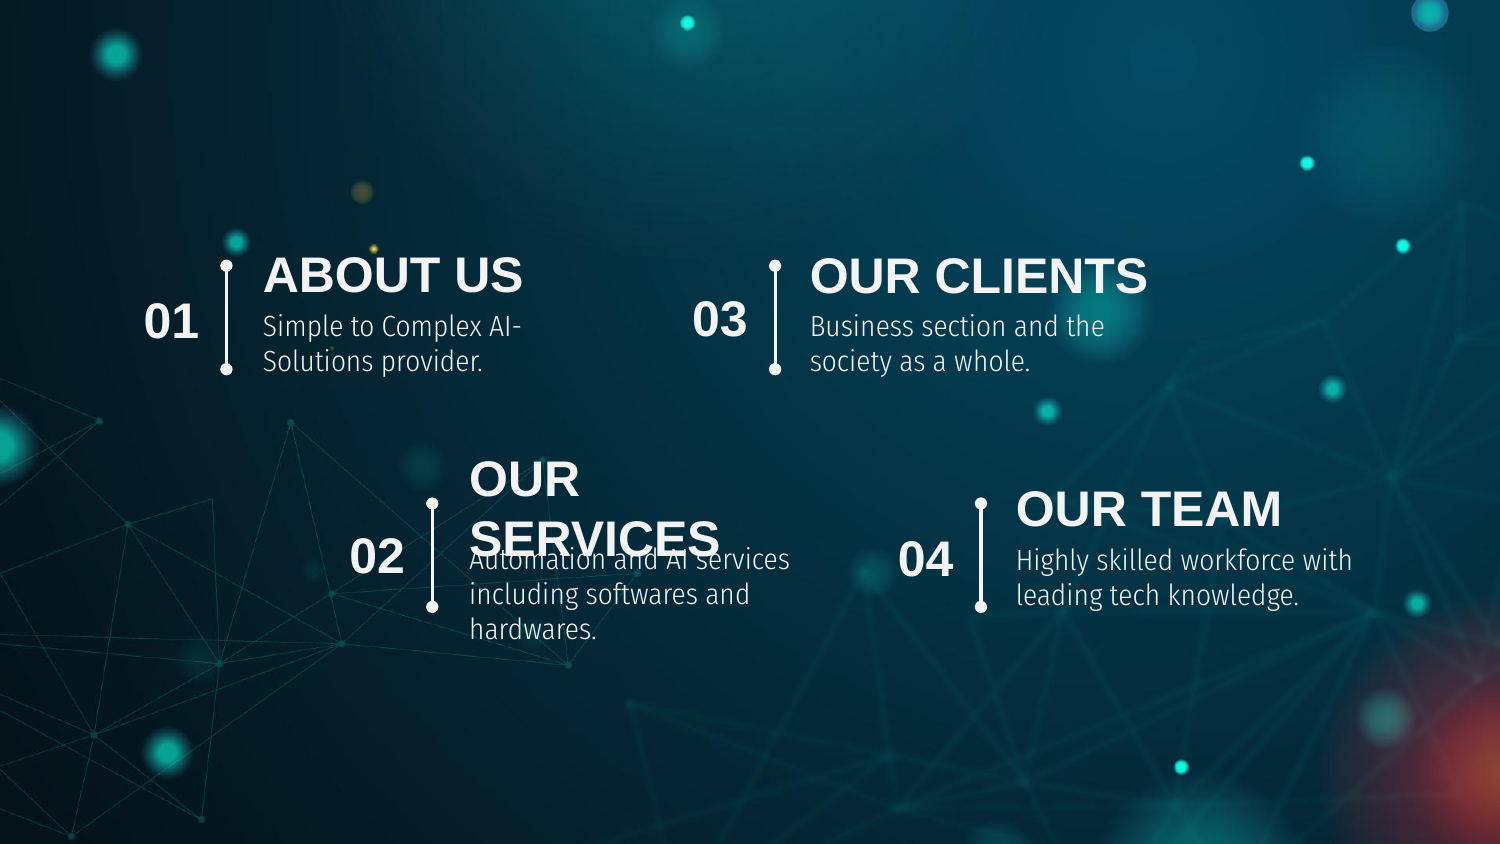

# ABOUT US
OUR CLIENTS
03
01
Simple to Complex AI-Solutions provider.
Business section and the society as a whole.
OUR SERVICES
OUR TEAM
02
04
Automation and AI services including softwares and hardwares.
Highly skilled workforce with leading tech knowledge.